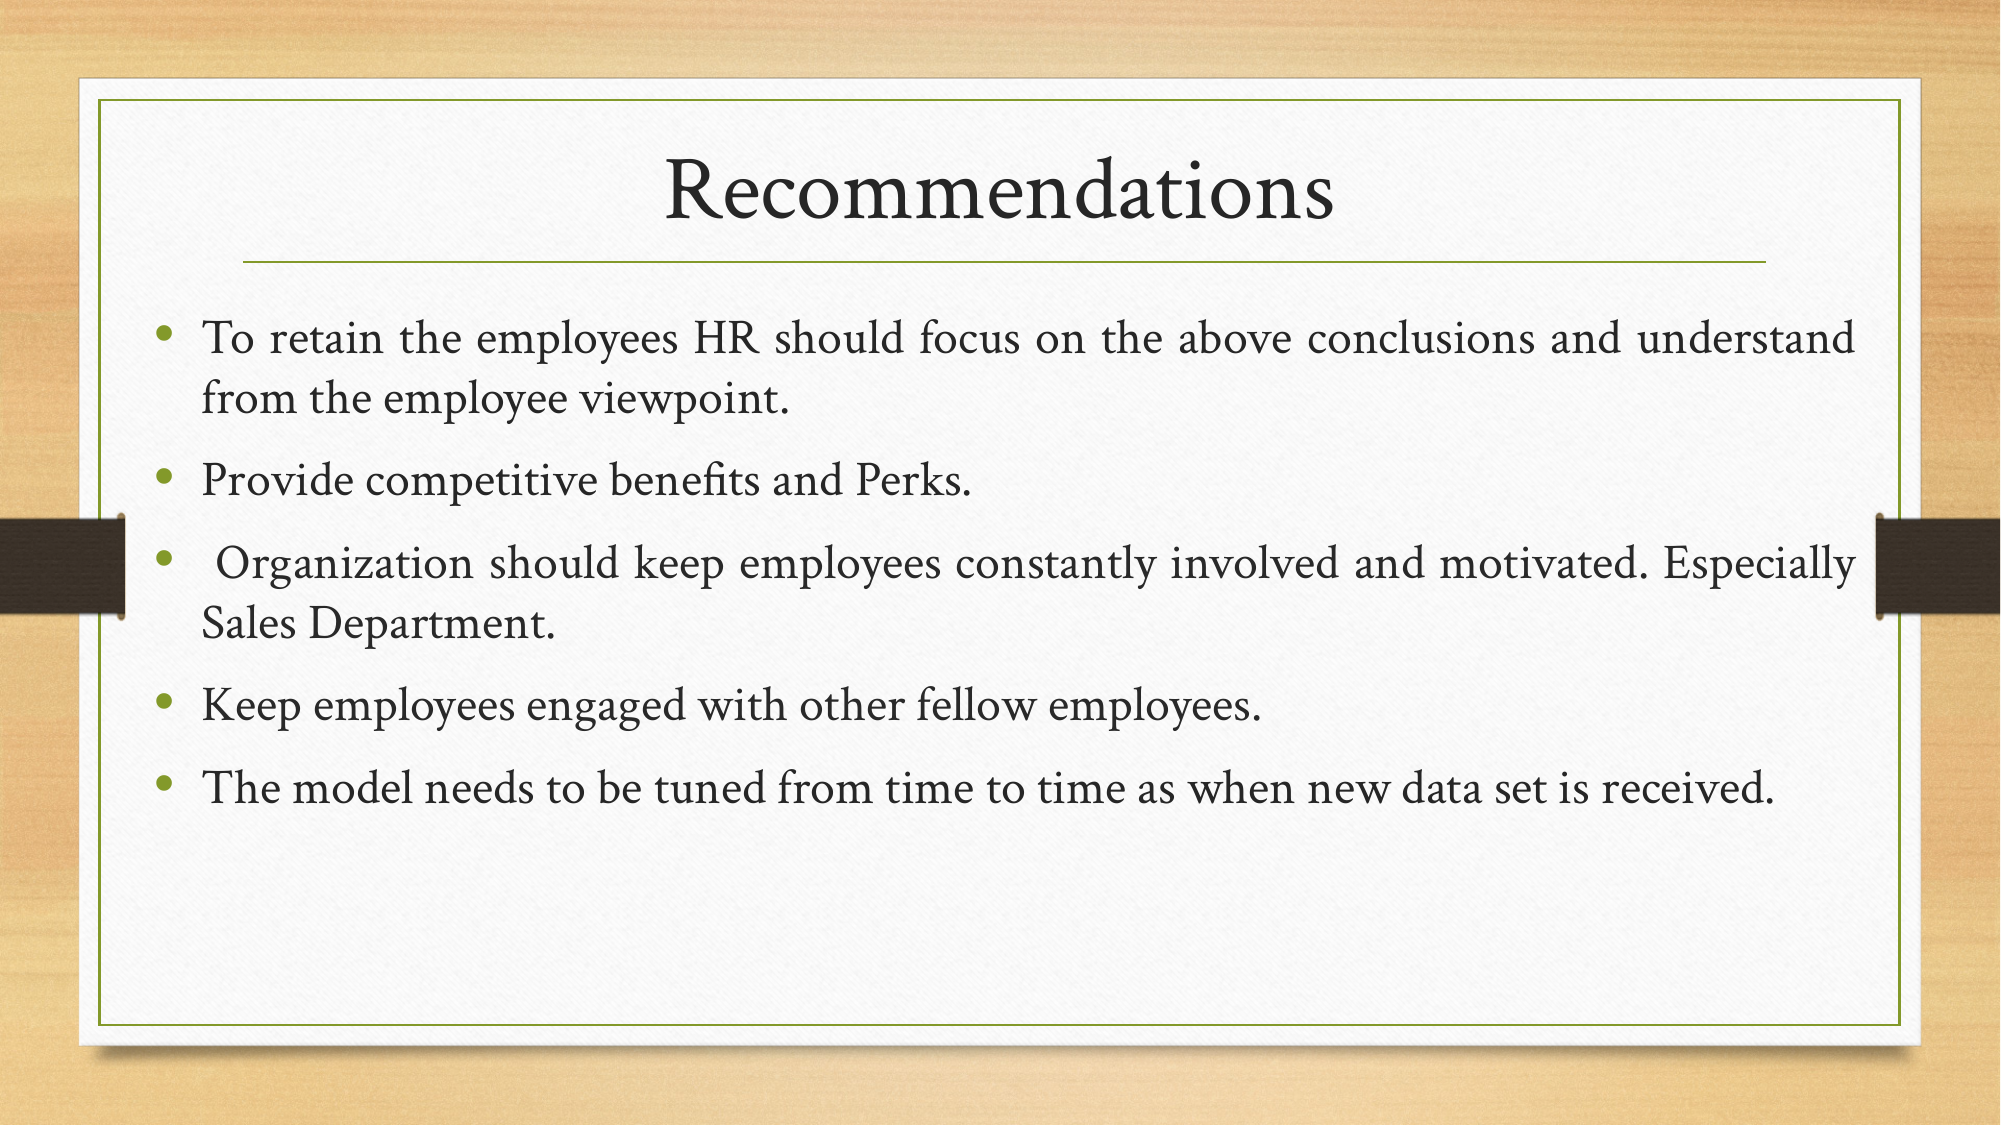

Recommendations
To retain the employees HR should focus on the above conclusions and understand from the employee viewpoint.
Provide competitive benefits and Perks.
 Organization should keep employees constantly involved and motivated. Especially Sales Department.
Keep employees engaged with other fellow employees.
The model needs to be tuned from time to time as when new data set is received.